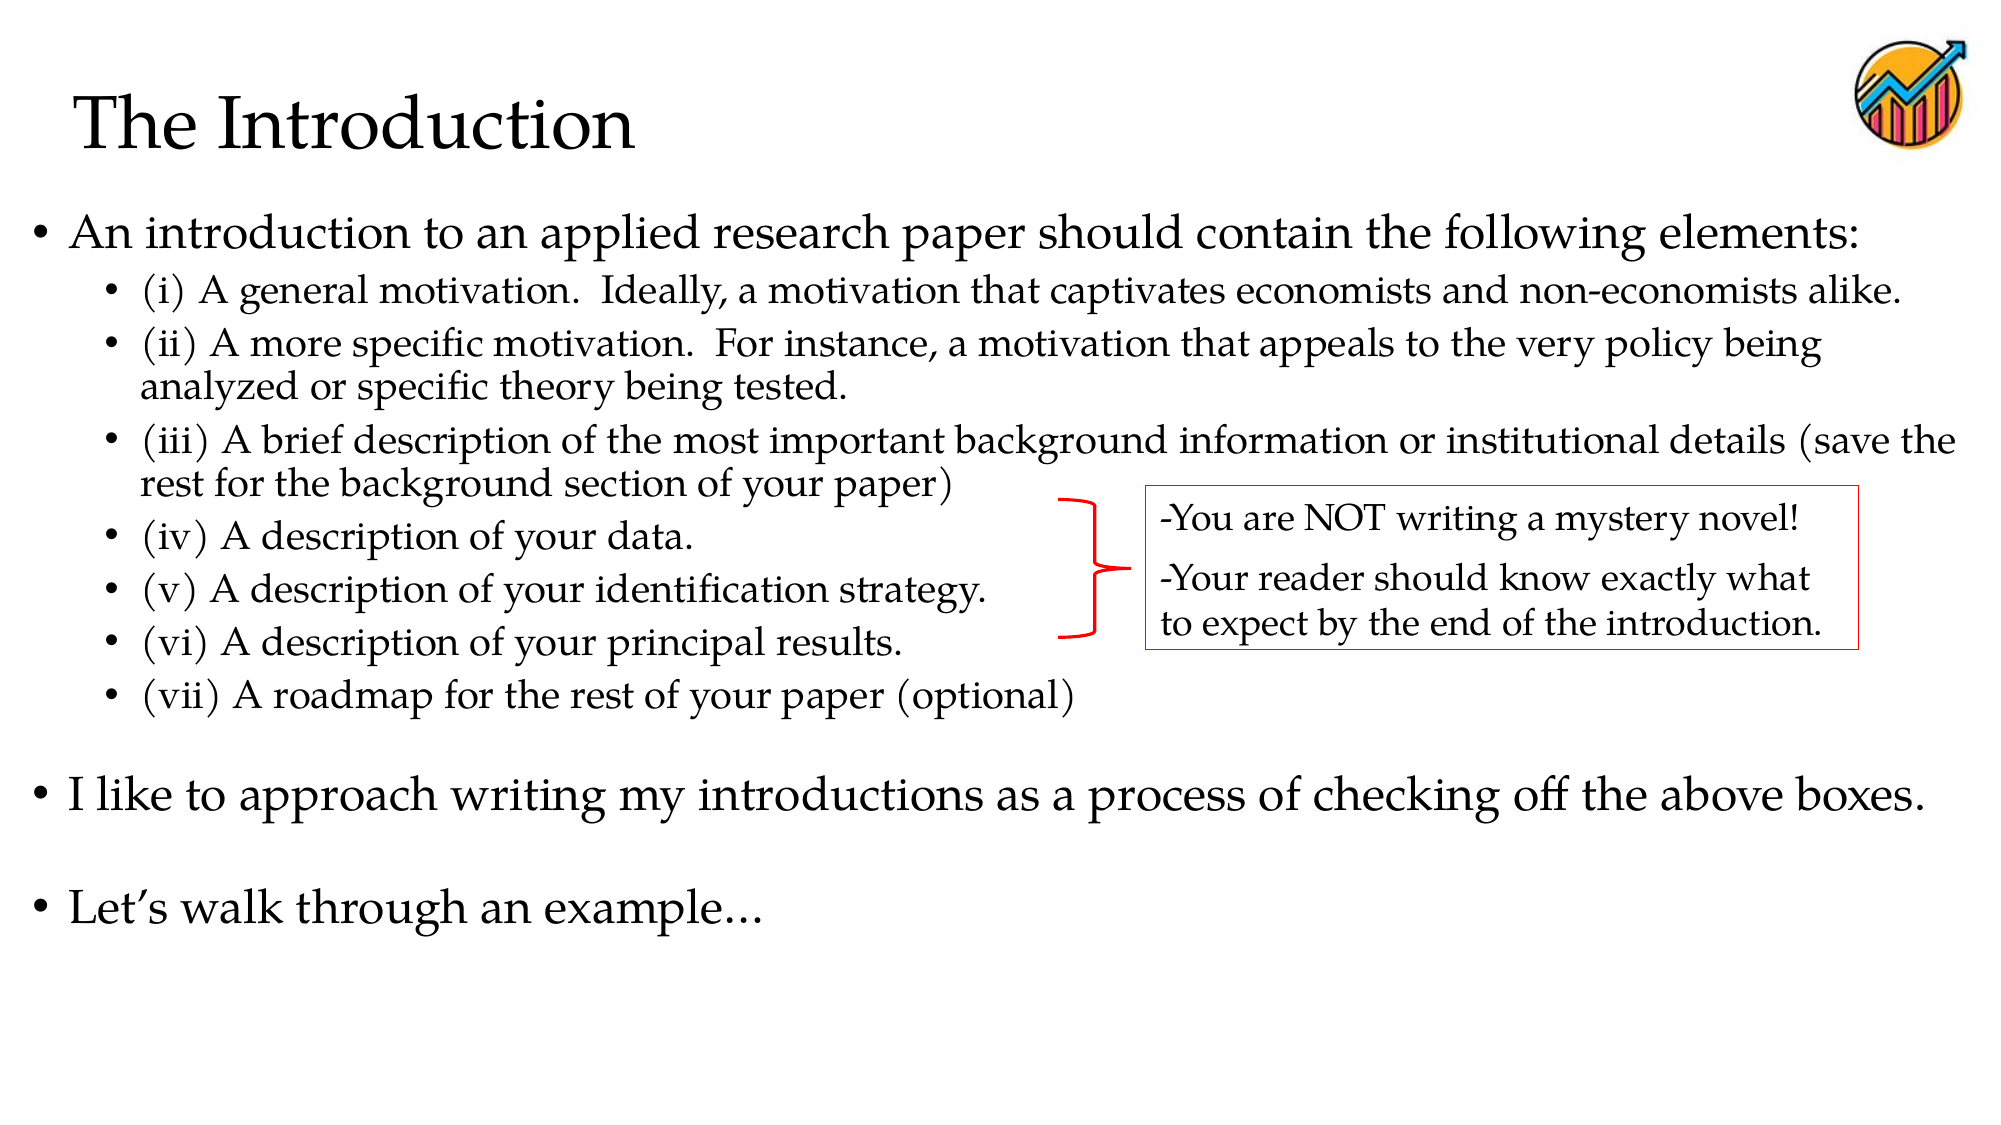

# The Introduction
An introduction to an applied research paper should contain the following elements:
(i) A general motivation.  Ideally, a motivation that captivates economists and non-economists alike.
(ii) A more specific motivation.  For instance, a motivation that appeals to the very policy being analyzed or specific theory being tested.
(iii) A brief description of the most important background information or institutional details (save the rest for the background section of your paper)
(iv) A description of your data.
(v) A description of your identification strategy.
(vi) A description of your principal results.
(vii) A roadmap for the rest of your paper (optional)

I like to approach writing my introductions as a process of checking off the above boxes.

Let’s walk through an example…
-You are NOT writing a mystery novel!

-Your reader should know exactly what to expect by the end of the introduction.